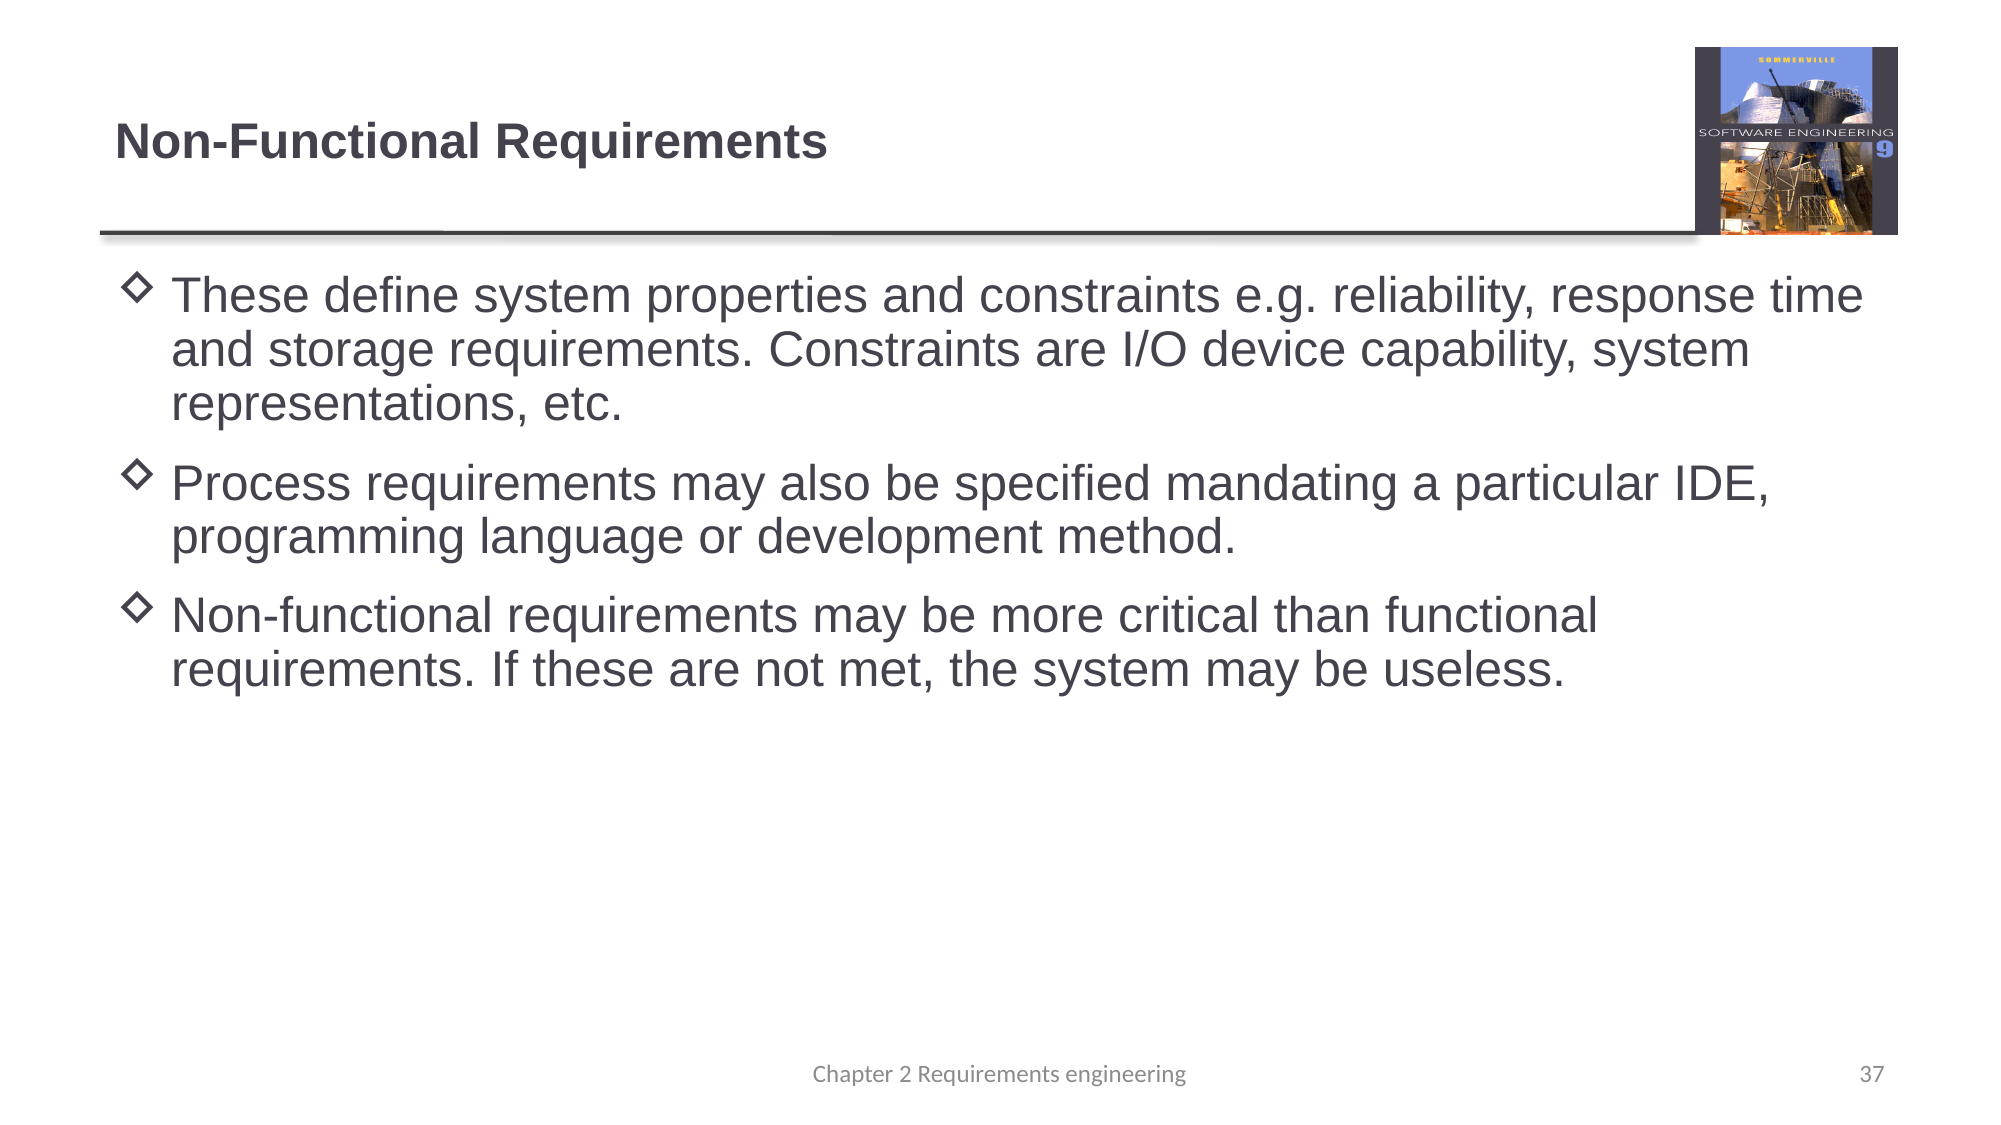

# Non-Functional Requirements
These define system properties and constraints e.g. reliability, response time and storage requirements. Constraints are I/O device capability, system representations, etc.
Process requirements may also be specified mandating a particular IDE, programming language or development method.
Non-functional requirements may be more critical than functional requirements. If these are not met, the system may be useless.
Chapter 2 Requirements engineering
37